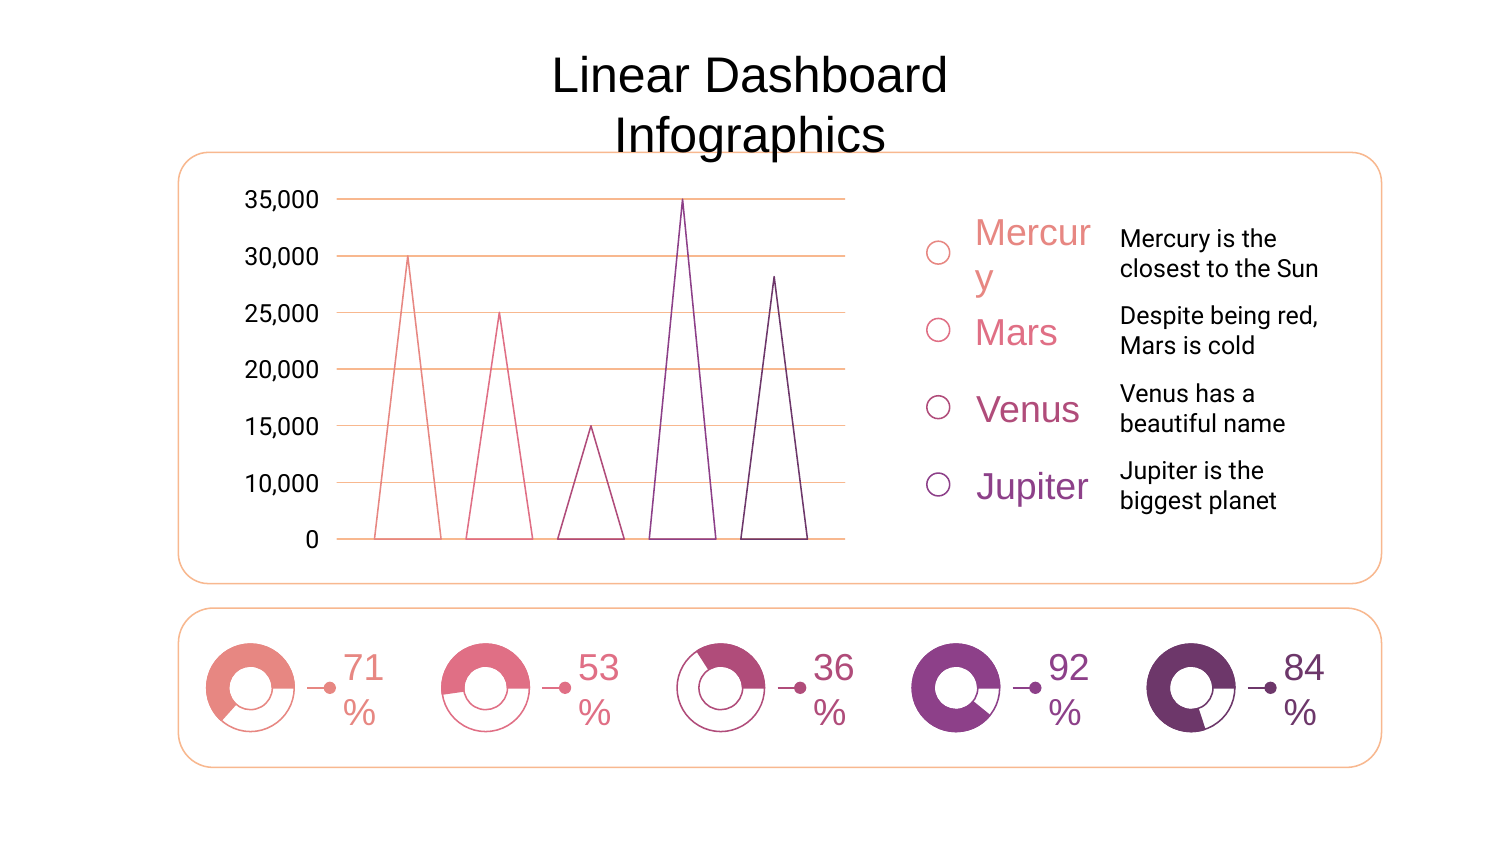

# Linear Dashboard Infographics

35,000
30,000
25,000
20,000
15,000
10,000
0

Mercury is the closest to the Sun
Mercury

Despite being red, Mars is cold
Mars

Venus has a beautiful name
Venus

Jupiter is the biggest planet
Jupiter

71%
53%
36%
92%
84%